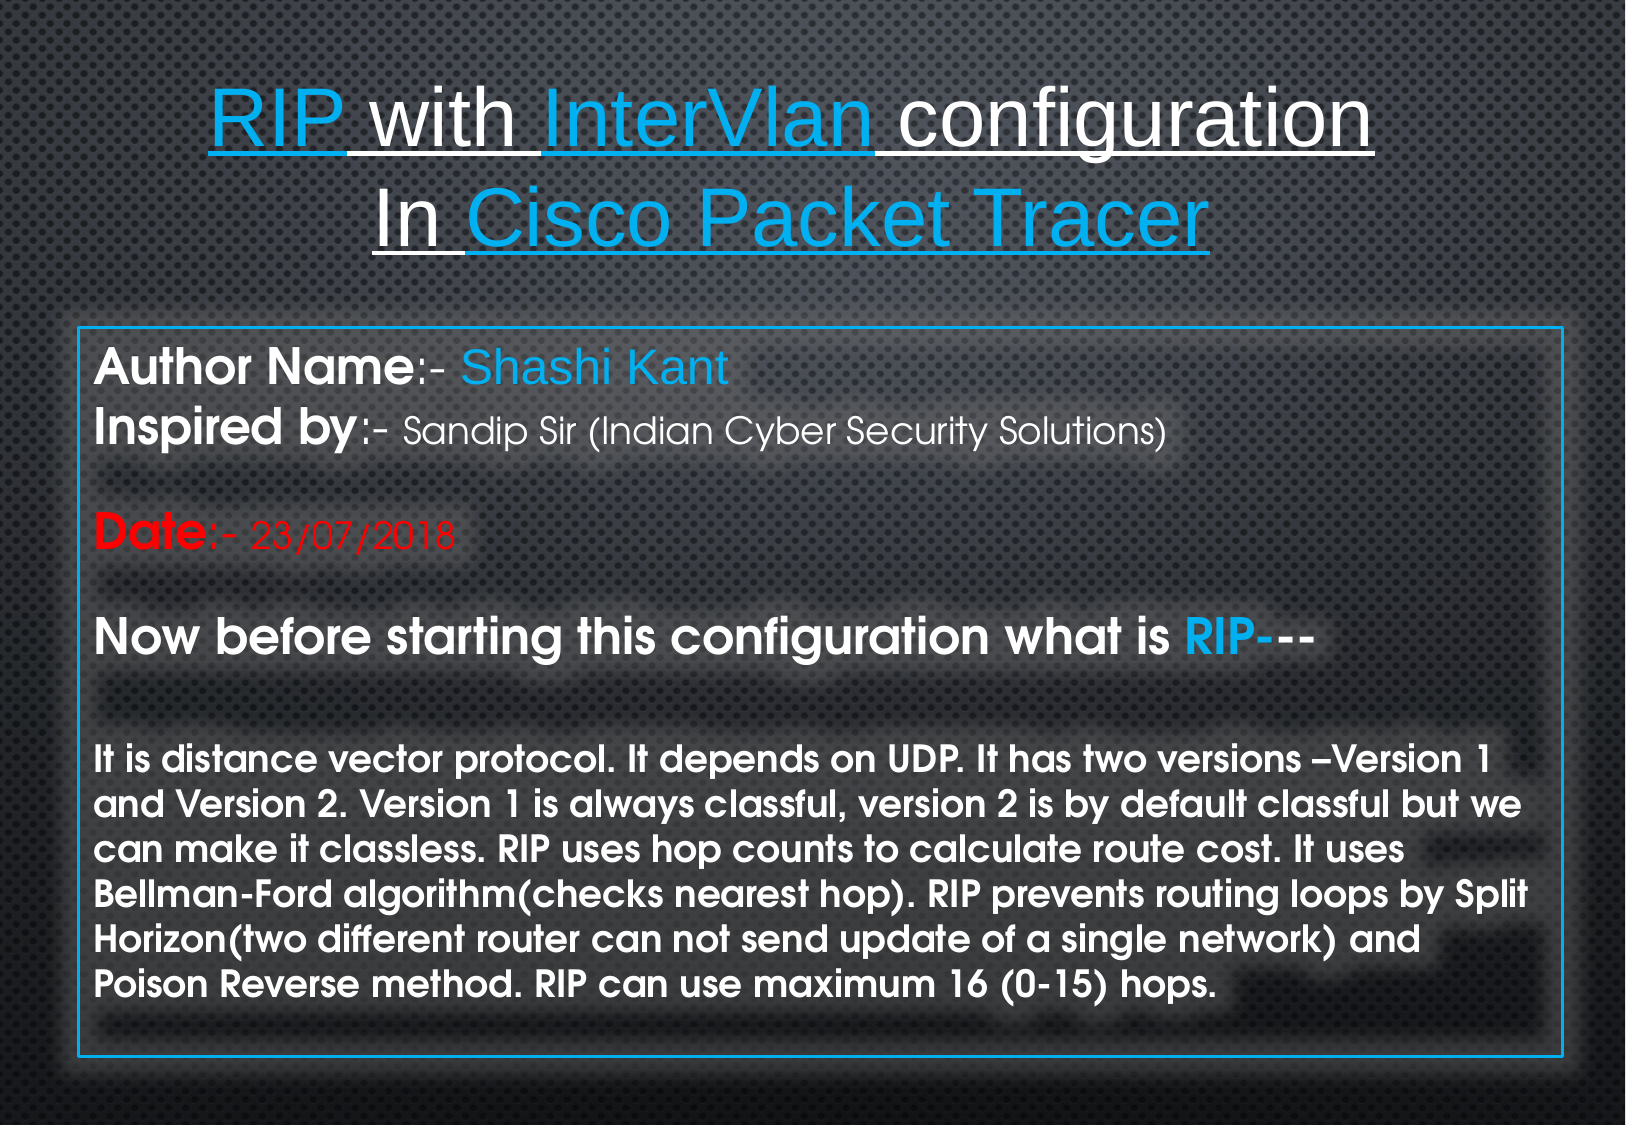

RIP with InterVlan configuration
In Cisco Packet Tracer
Author Name:- Shashi Kant
Inspired by:- Sandip Sir (Indian Cyber Security Solutions)

Date:- 23/07/2018

Now before starting this configuration what is RIP---

It is distance vector protocol. It depends on UDP. It has two versions –Version 1 and Version 2. Version 1 is always classful, version 2 is by default classful but we can make it classless. RIP uses hop counts to calculate route cost. It uses Bellman-Ford algorithm(checks nearest hop). RIP prevents routing loops by Split Horizon(two different router can not send update of a single network) and Poison Reverse method. RIP can use maximum 16 (0-15) hops.